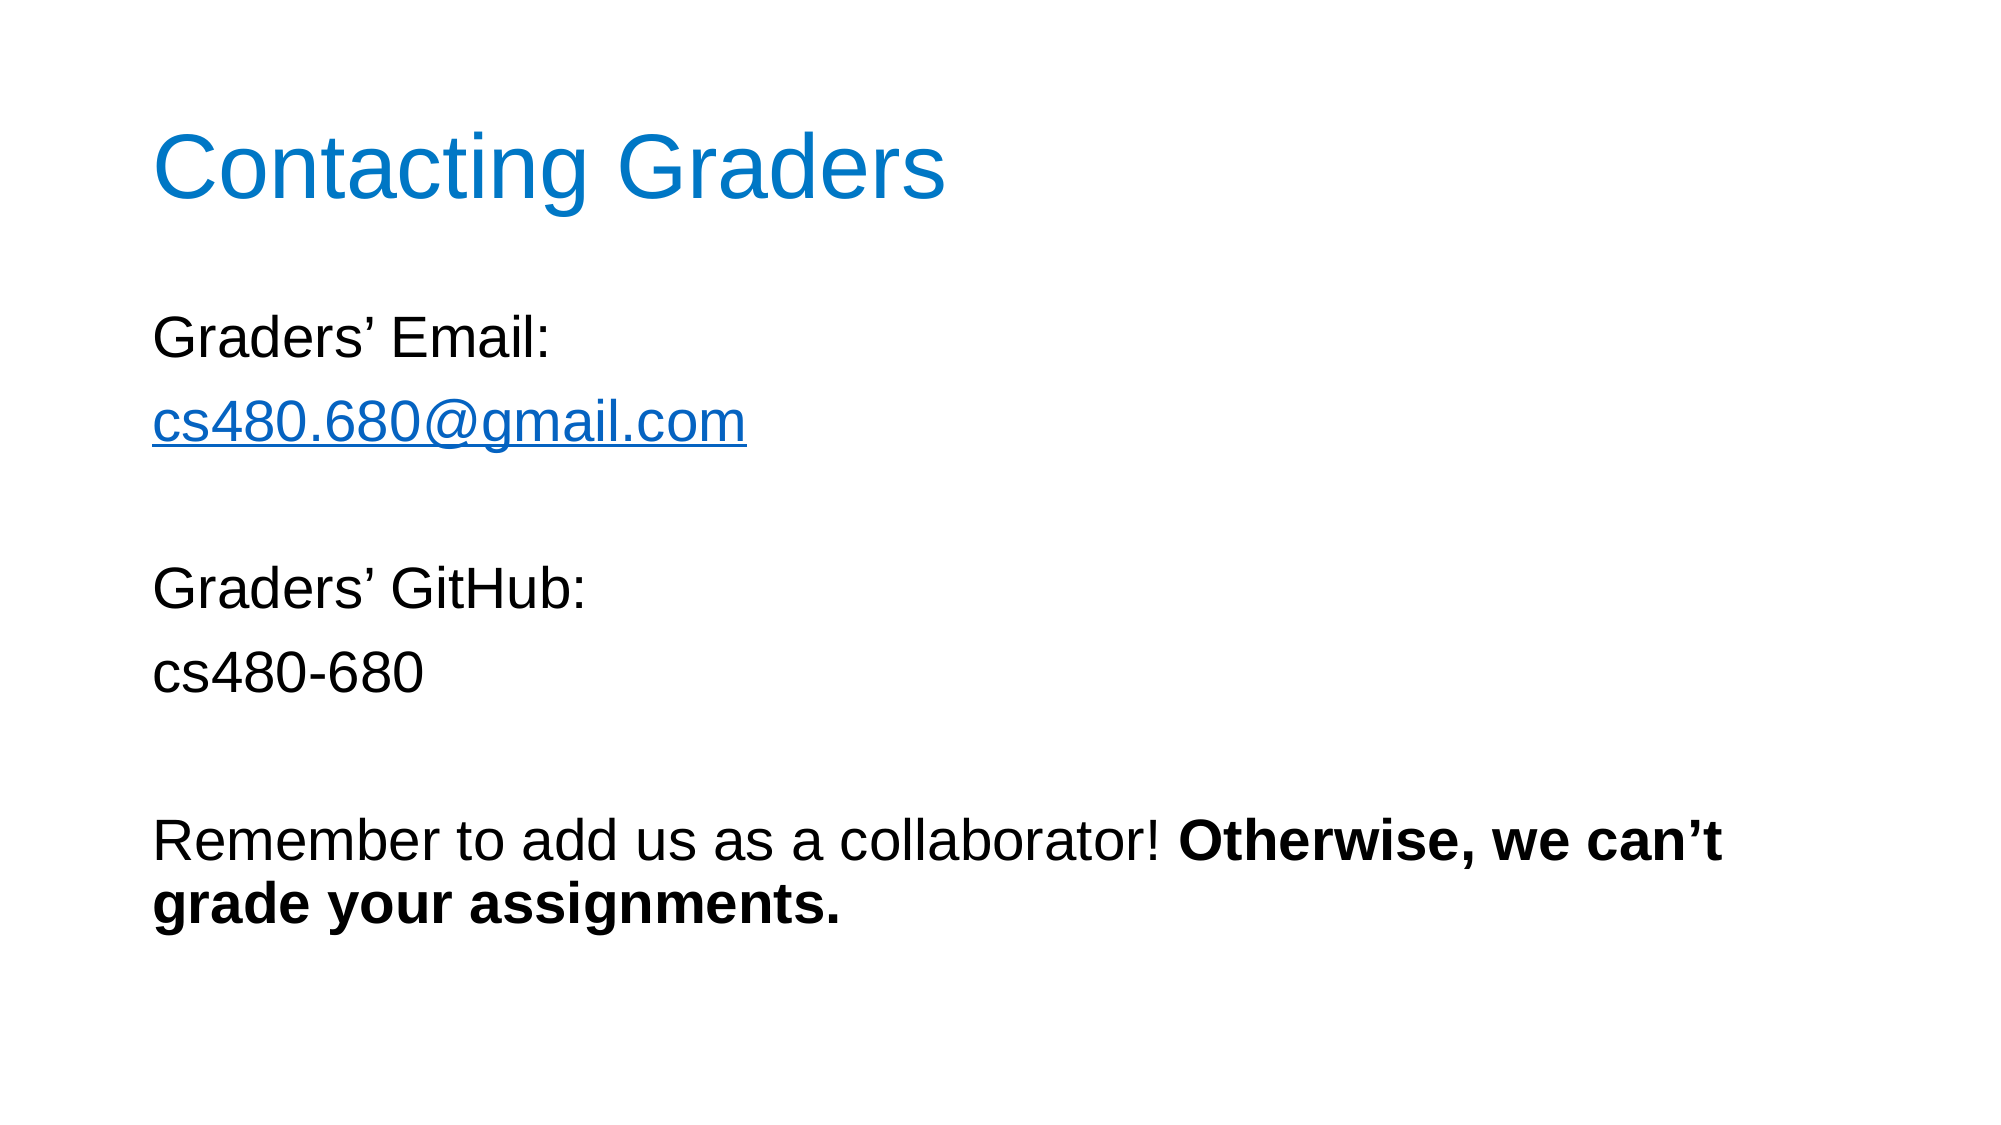

# Contacting Graders
Graders’ Email:
cs480.680@gmail.com

Graders’ GitHub:
cs480-680

Remember to add us as a collaborator! Otherwise, we can’t grade your assignments.